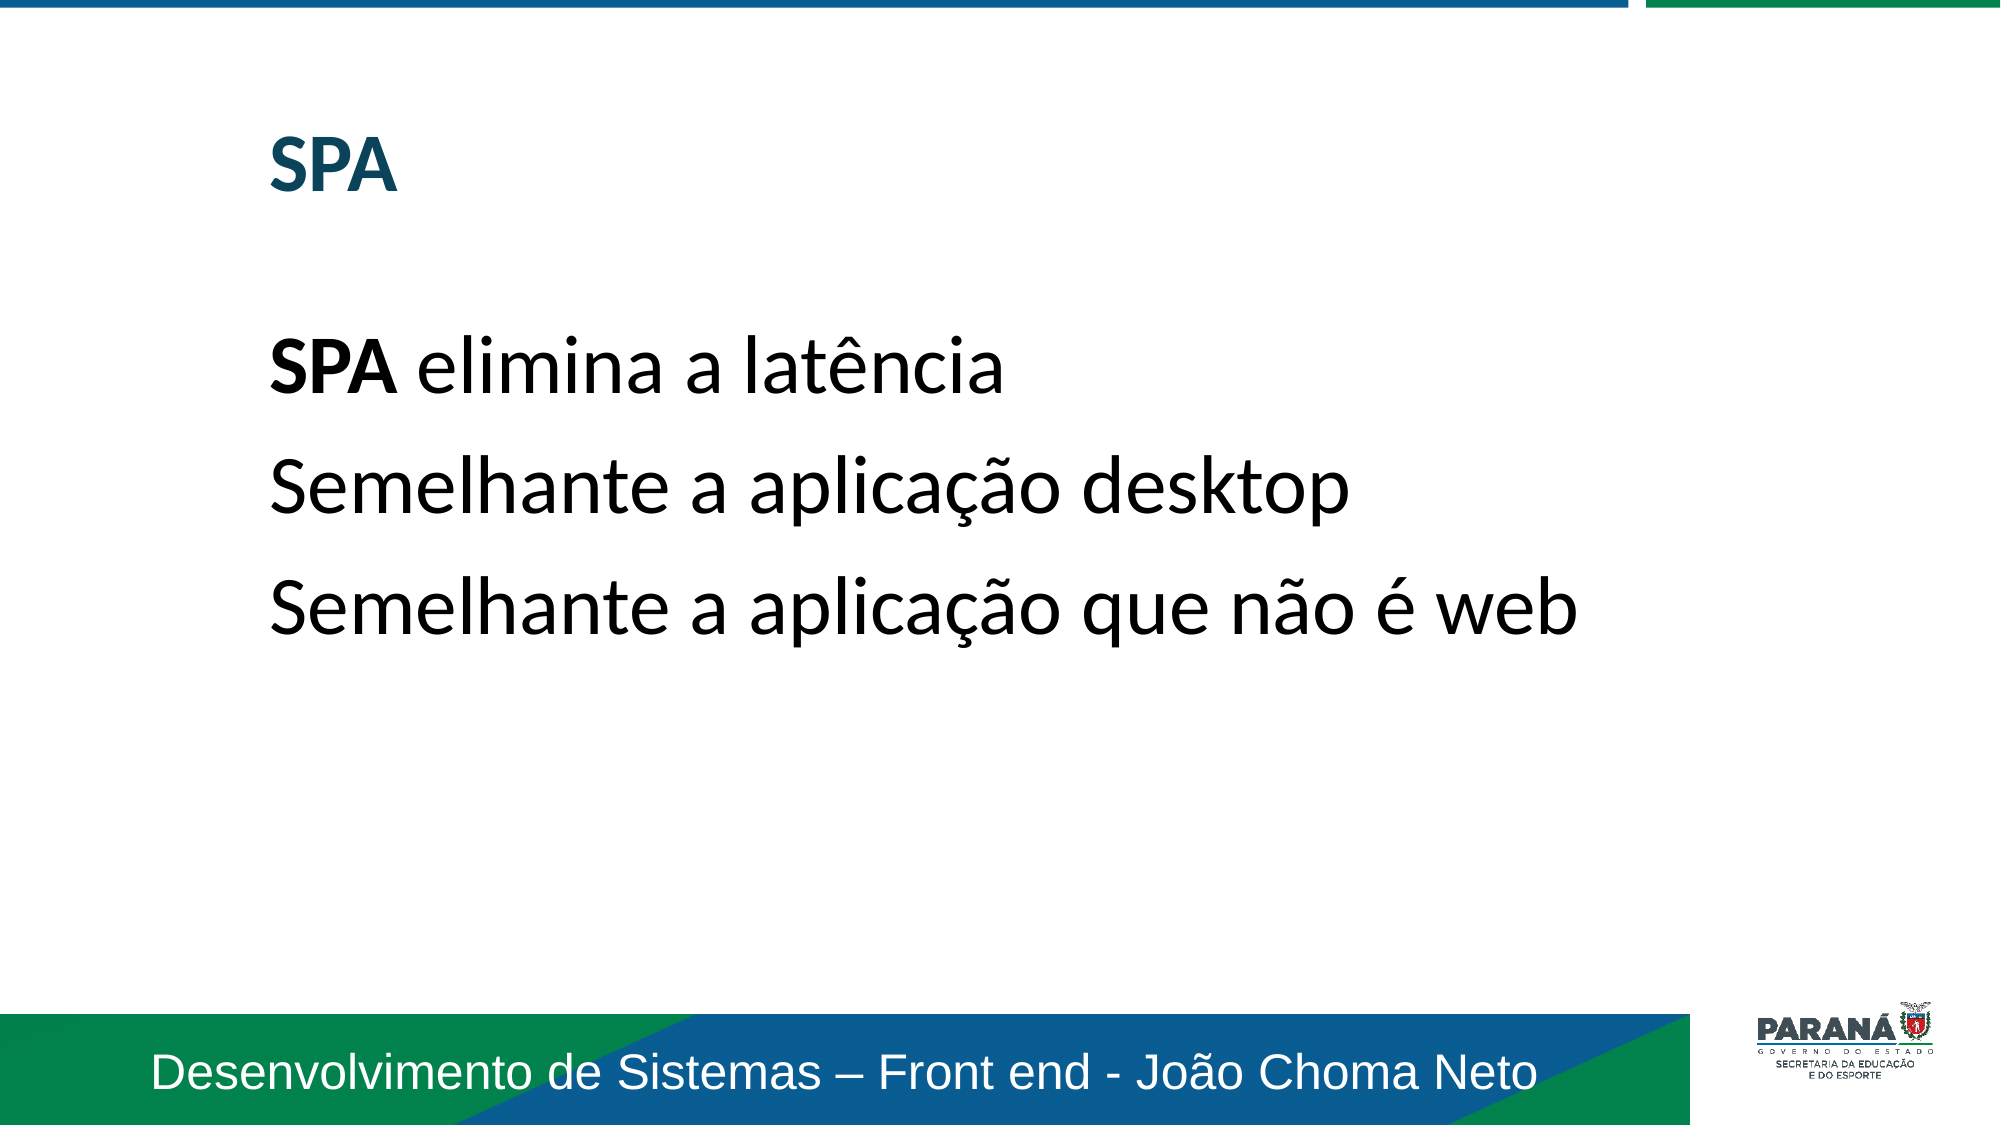

SPA
SPA elimina a latência
Semelhante a aplicação desktop
Semelhante a aplicação que não é web